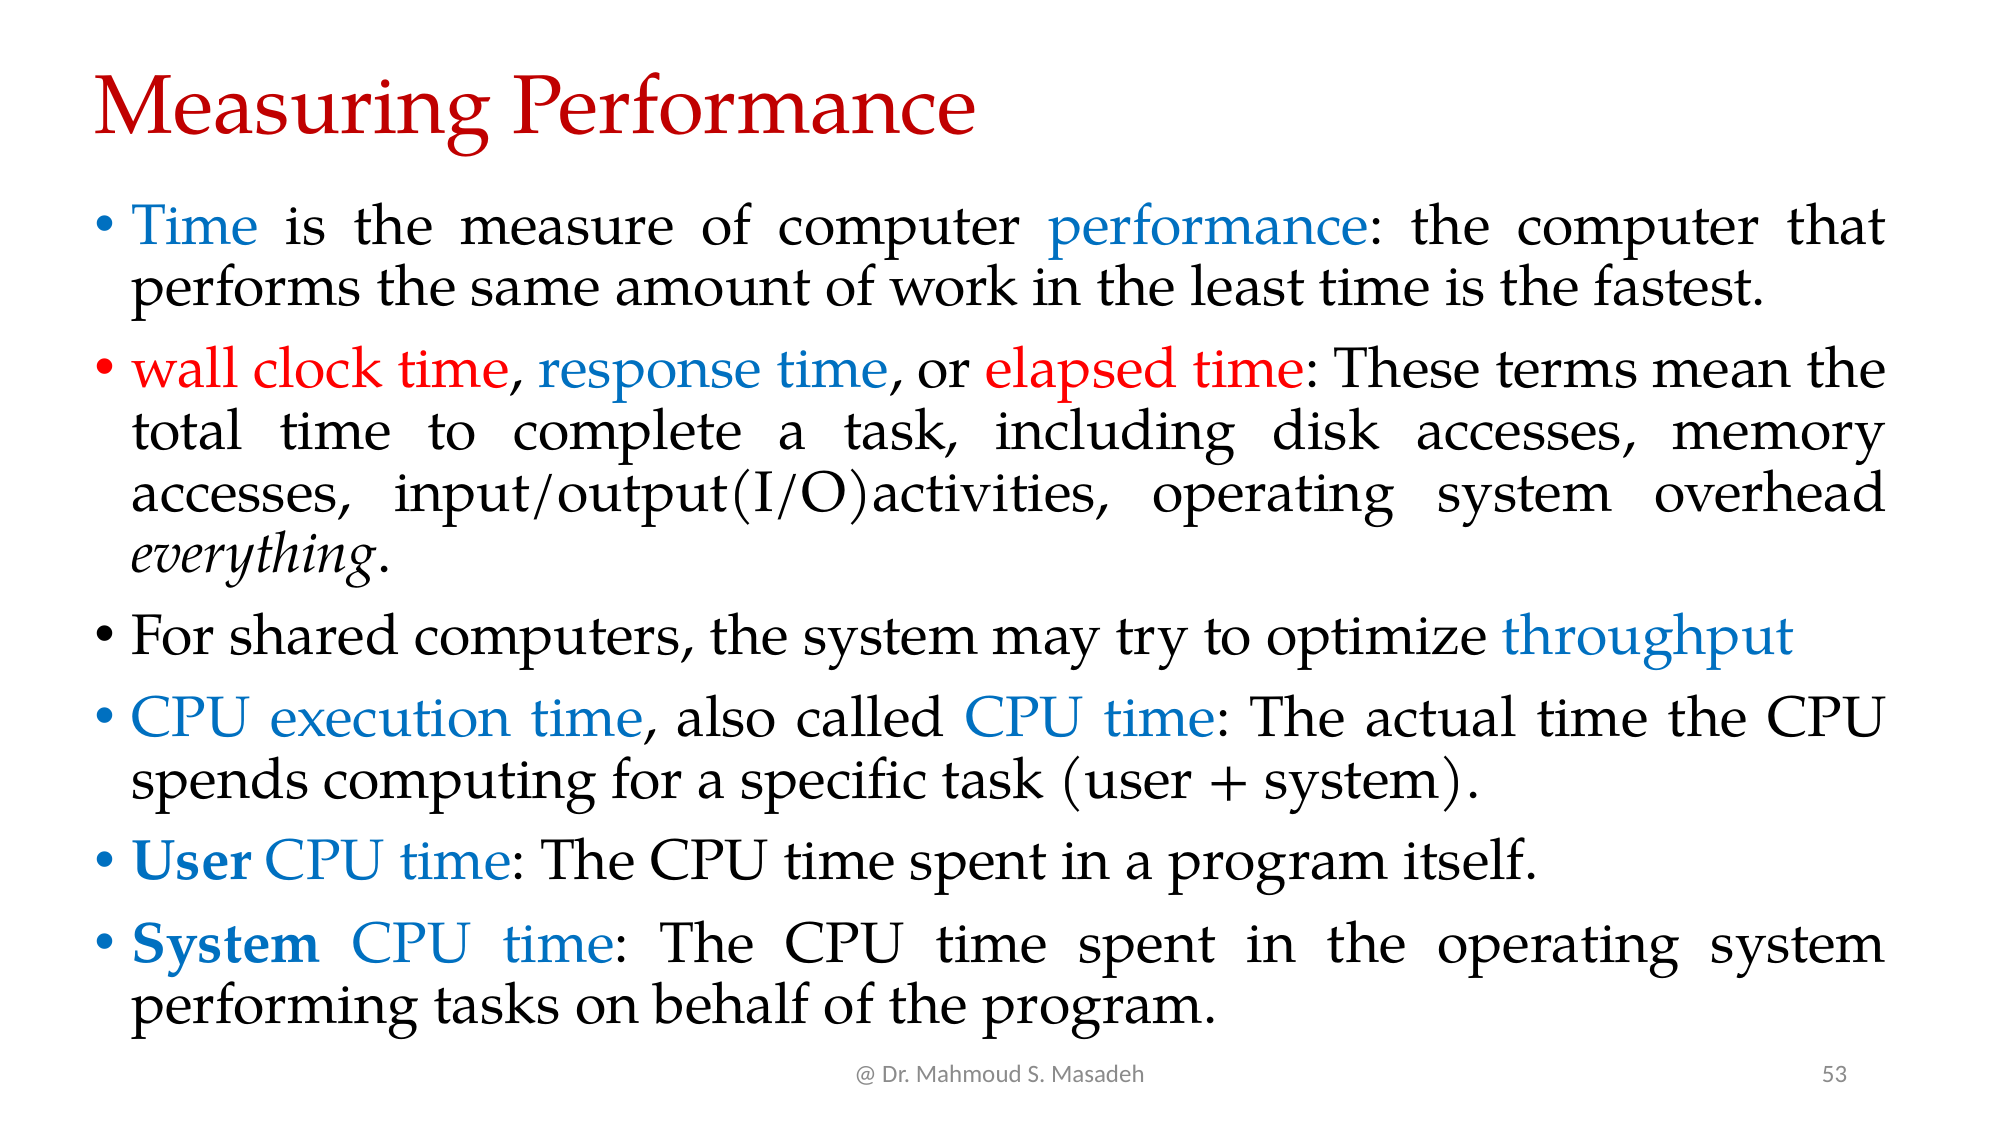

# Measuring Performance
Time is the measure of computer performance: the computer that performs the same amount of work in the least time is the fastest.
wall clock time, response time, or elapsed time: These terms mean the total time to complete a task, including disk accesses, memory accesses, input/output(I/O)activities, operating system overhead everything.
For shared computers, the system may try to optimize throughput
CPU execution time, also called CPU time: The actual time the CPU spends computing for a specific task (user + system).
User CPU time: The CPU time spent in a program itself.
System CPU time: The CPU time spent in the operating system performing tasks on behalf of the program.

@ Dr. Mahmoud S. Masadeh
53